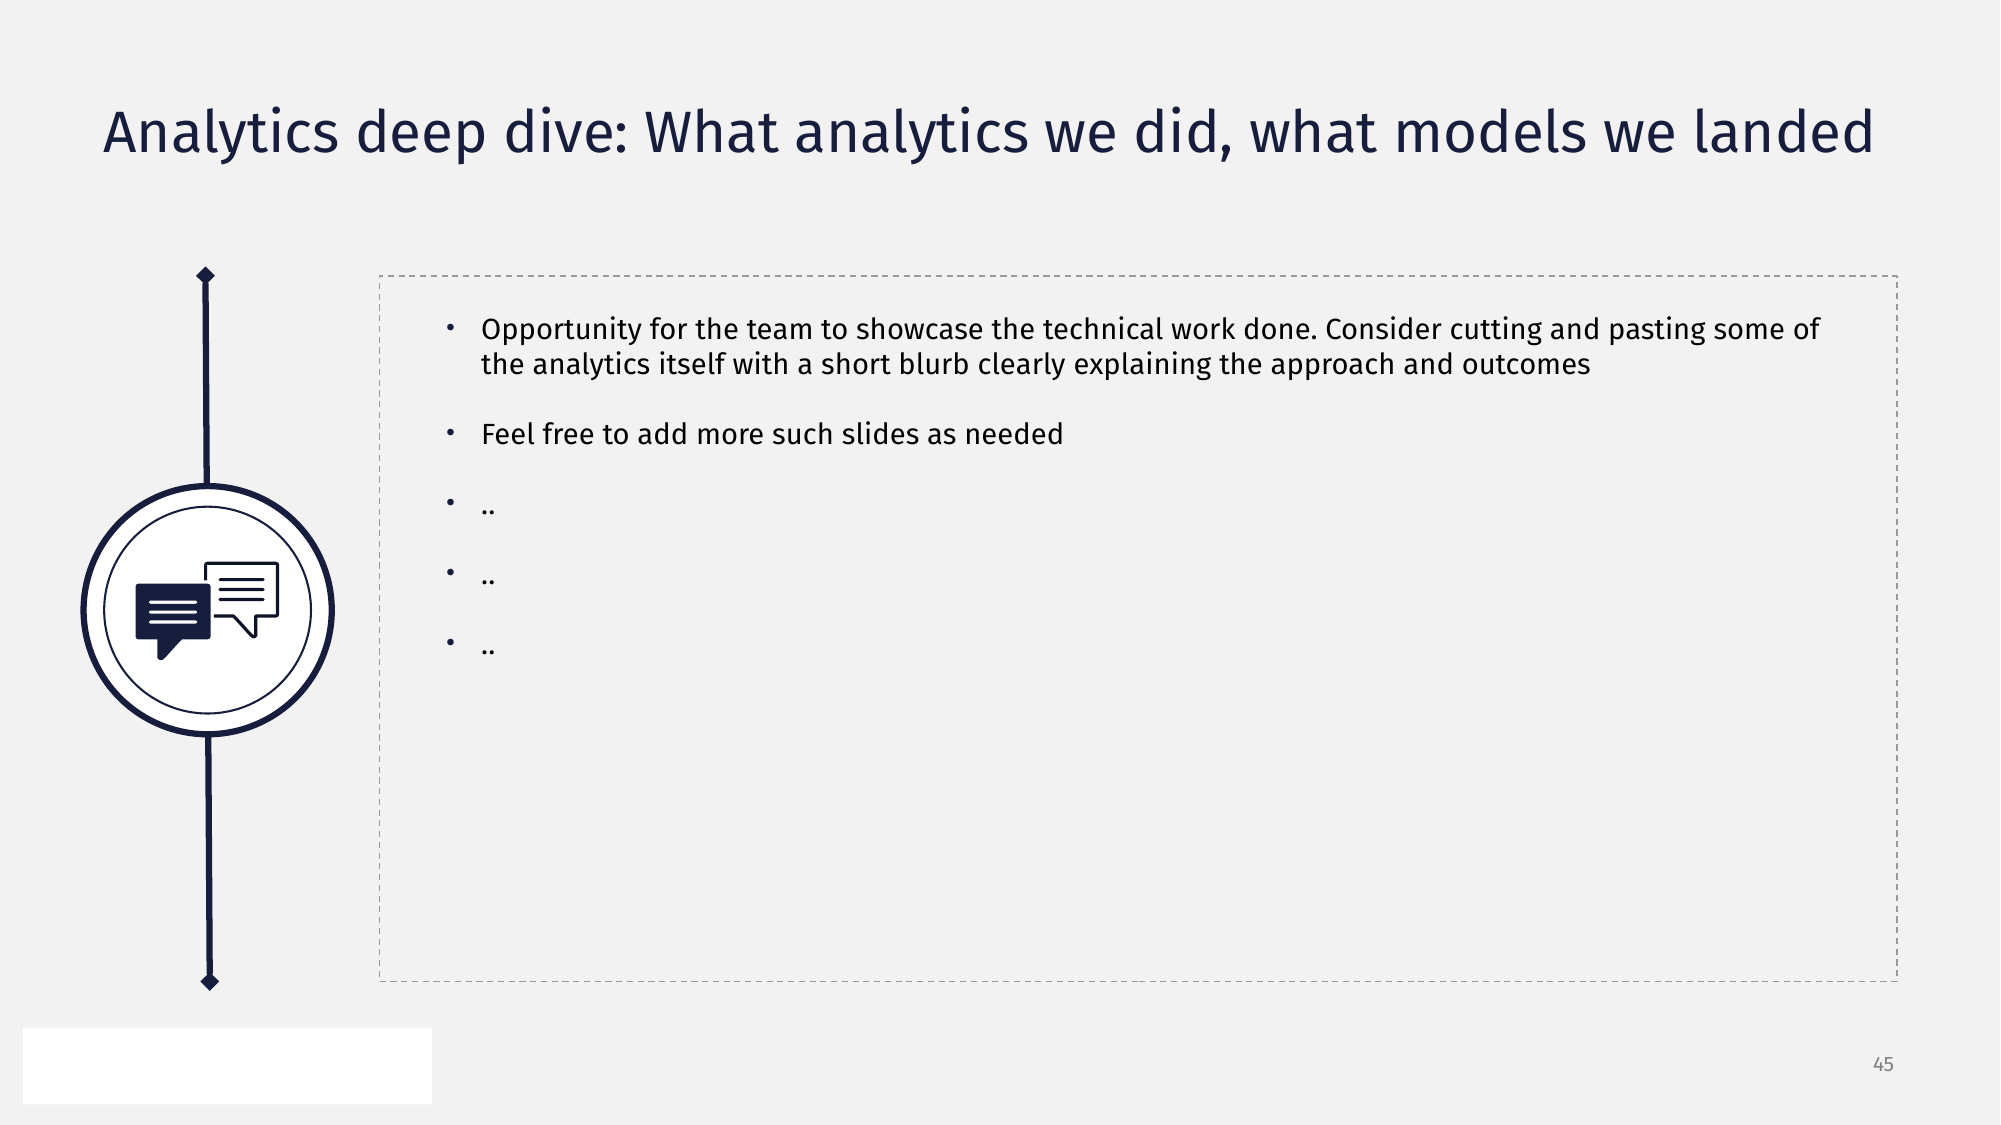

# Analytics deep dive: What analytics we did, what models we landed

Opportunity for the team to showcase the technical work done. Consider cutting and pasting some of the analytics itself with a short blurb clearly explaining the approach and outcomes

Feel free to add more such slides as needed

..

..

..